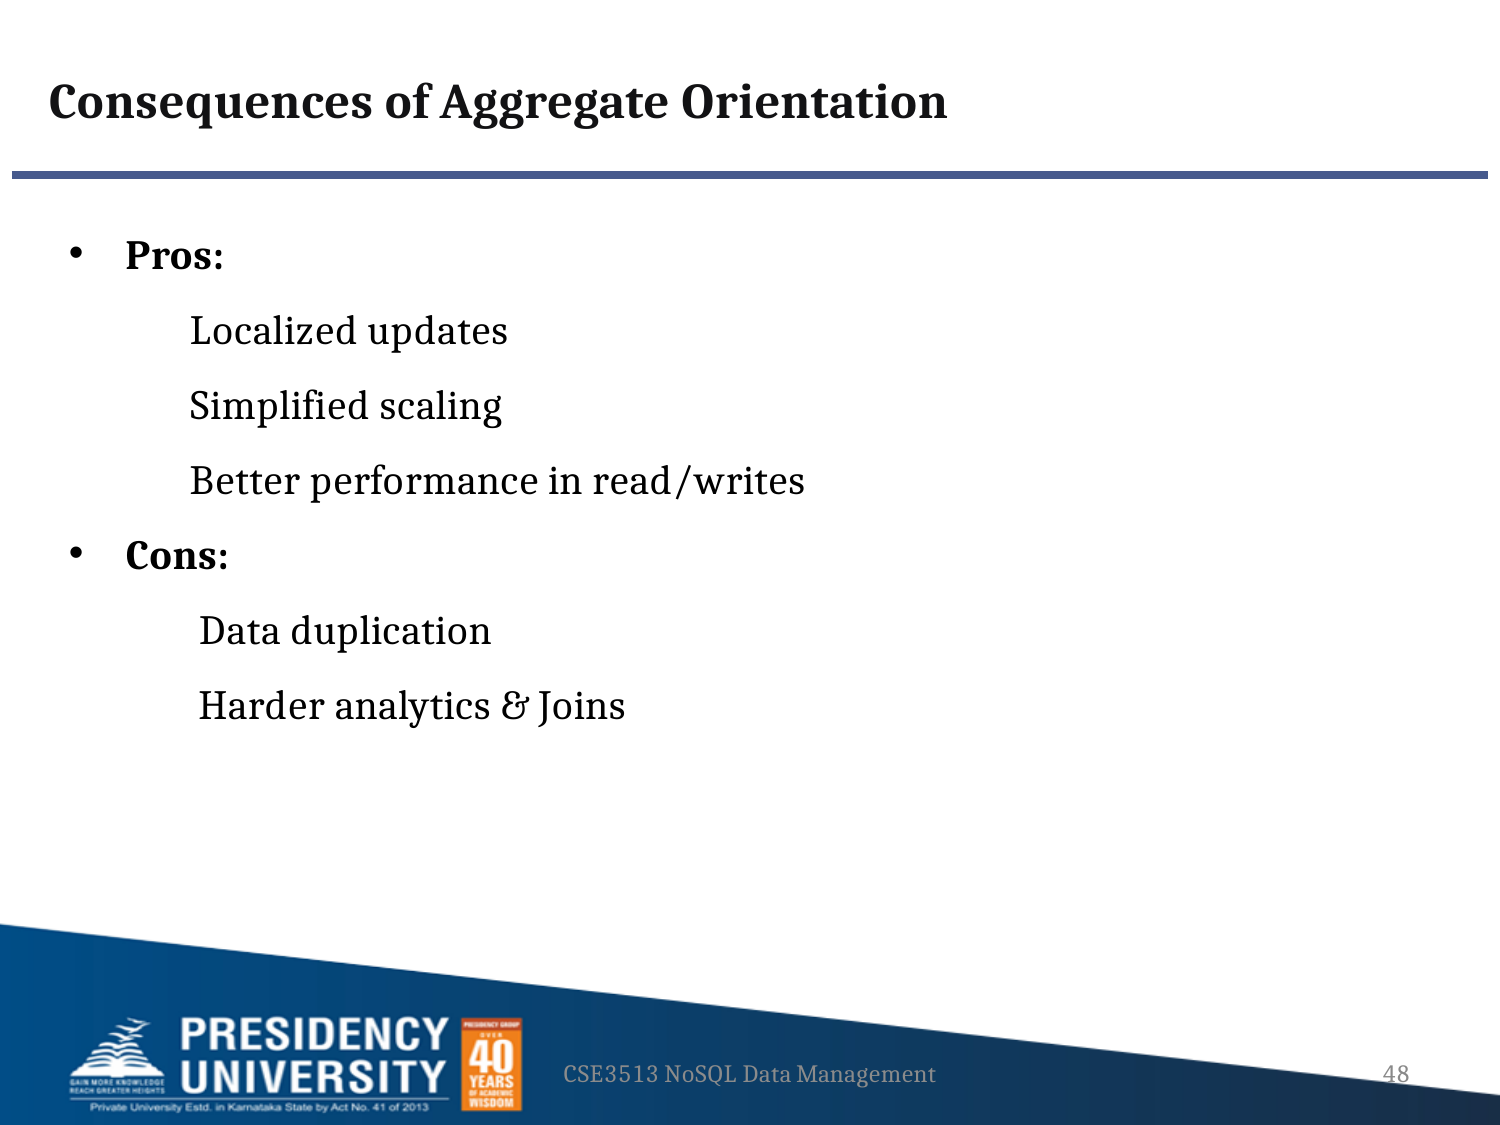

Consequences of Aggregate Orientation
Pros:
             Localized updates
             Simplified scaling
             Better performance in read/writes
Cons:
              Data duplication
              Harder analytics & Joins

CSE3513 NoSQL Data Management
48